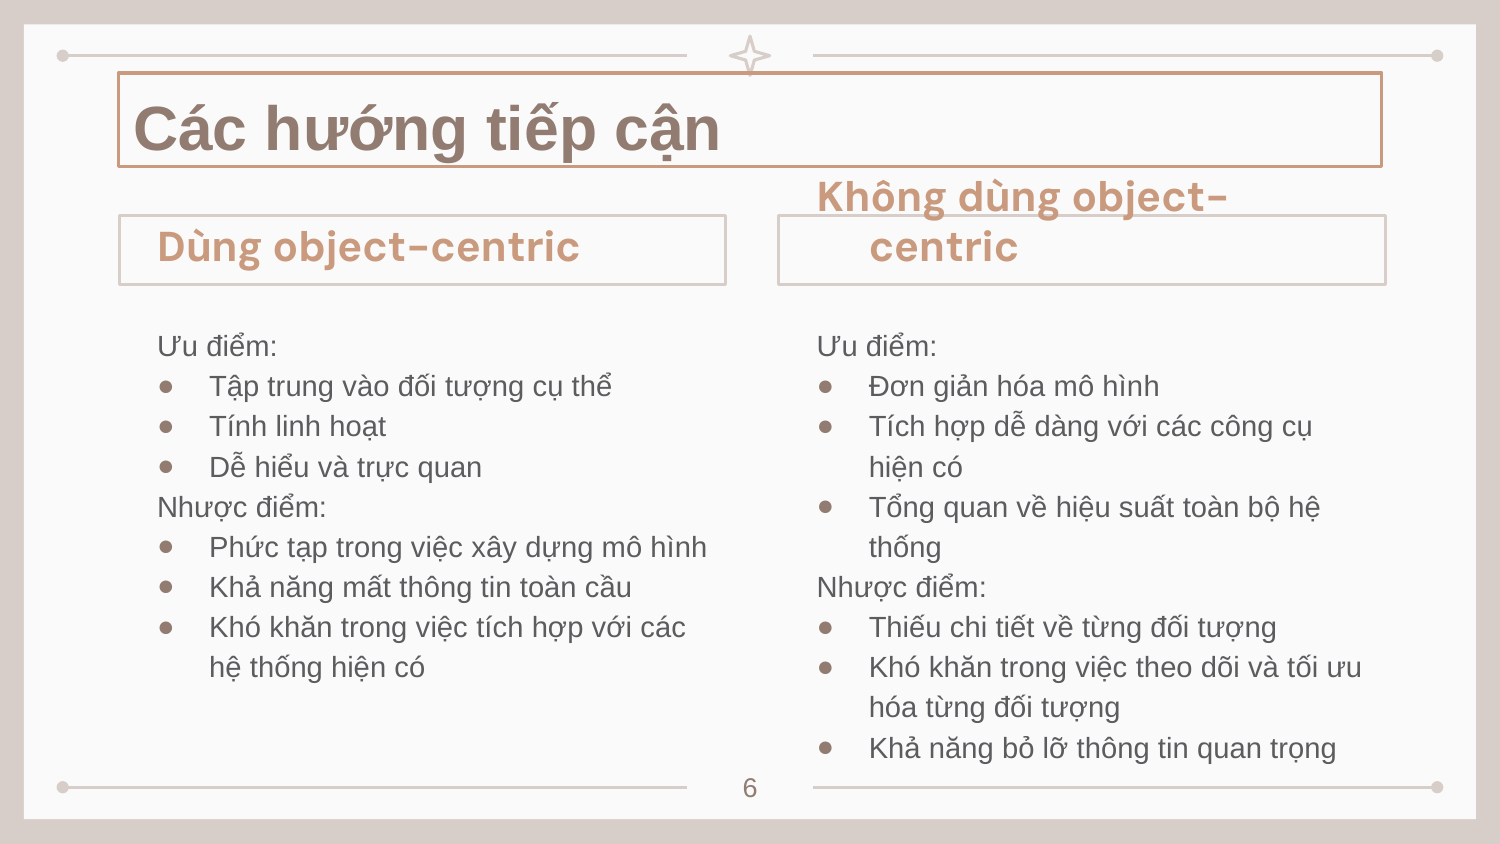

# Các hướng tiếp cận
Dùng object-centric
Không dùng object-centric
Ưu điểm:
Tập trung vào đối tượng cụ thể
Tính linh hoạt
Dễ hiểu và trực quan
Nhược điểm:
Phức tạp trong việc xây dựng mô hình
Khả năng mất thông tin toàn cầu
Khó khăn trong việc tích hợp với các hệ thống hiện có
Ưu điểm:
Đơn giản hóa mô hình
Tích hợp dễ dàng với các công cụ hiện có
Tổng quan về hiệu suất toàn bộ hệ thống
Nhược điểm:
Thiếu chi tiết về từng đối tượng
Khó khăn trong việc theo dõi và tối ưu hóa từng đối tượng
Khả năng bỏ lỡ thông tin quan trọng
6